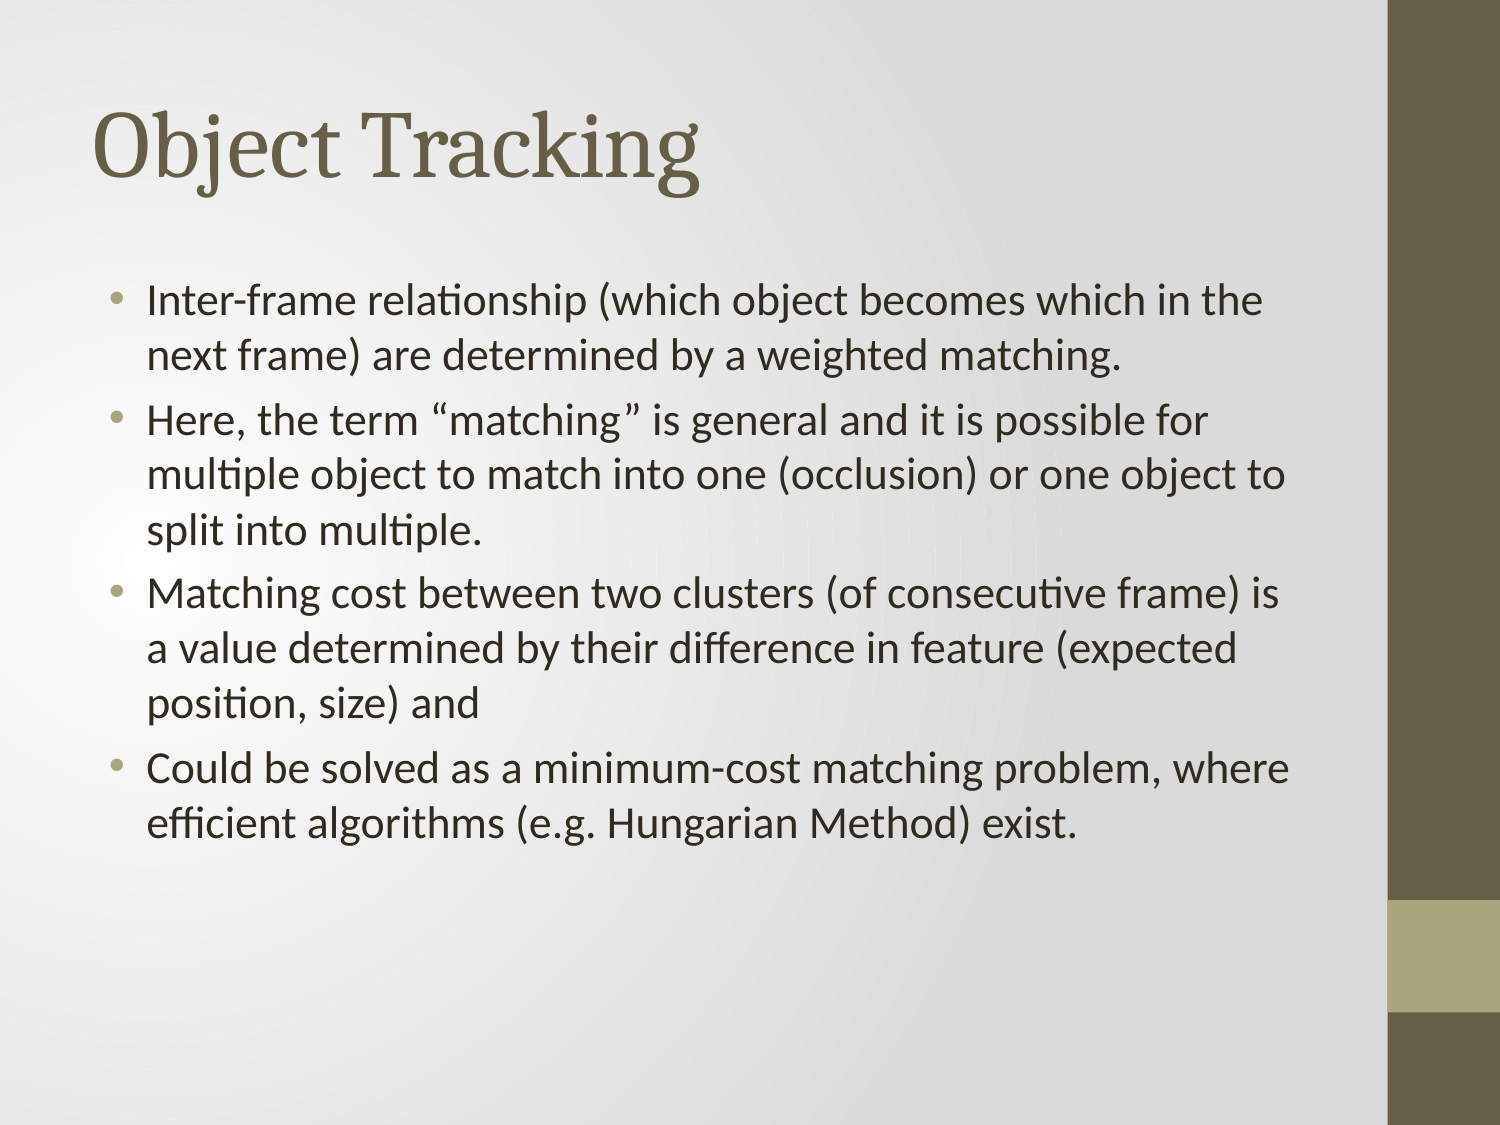

# Object Tracking
Inter-frame relationship (which object becomes which in the next frame) are determined by a weighted matching.
Here, the term “matching” is general and it is possible for multiple object to match into one (occlusion) or one object to split into multiple.
Matching cost between two clusters (of consecutive frame) is a value determined by their difference in feature (expected position, size) and
Could be solved as a minimum-cost matching problem, where efficient algorithms (e.g. Hungarian Method) exist.